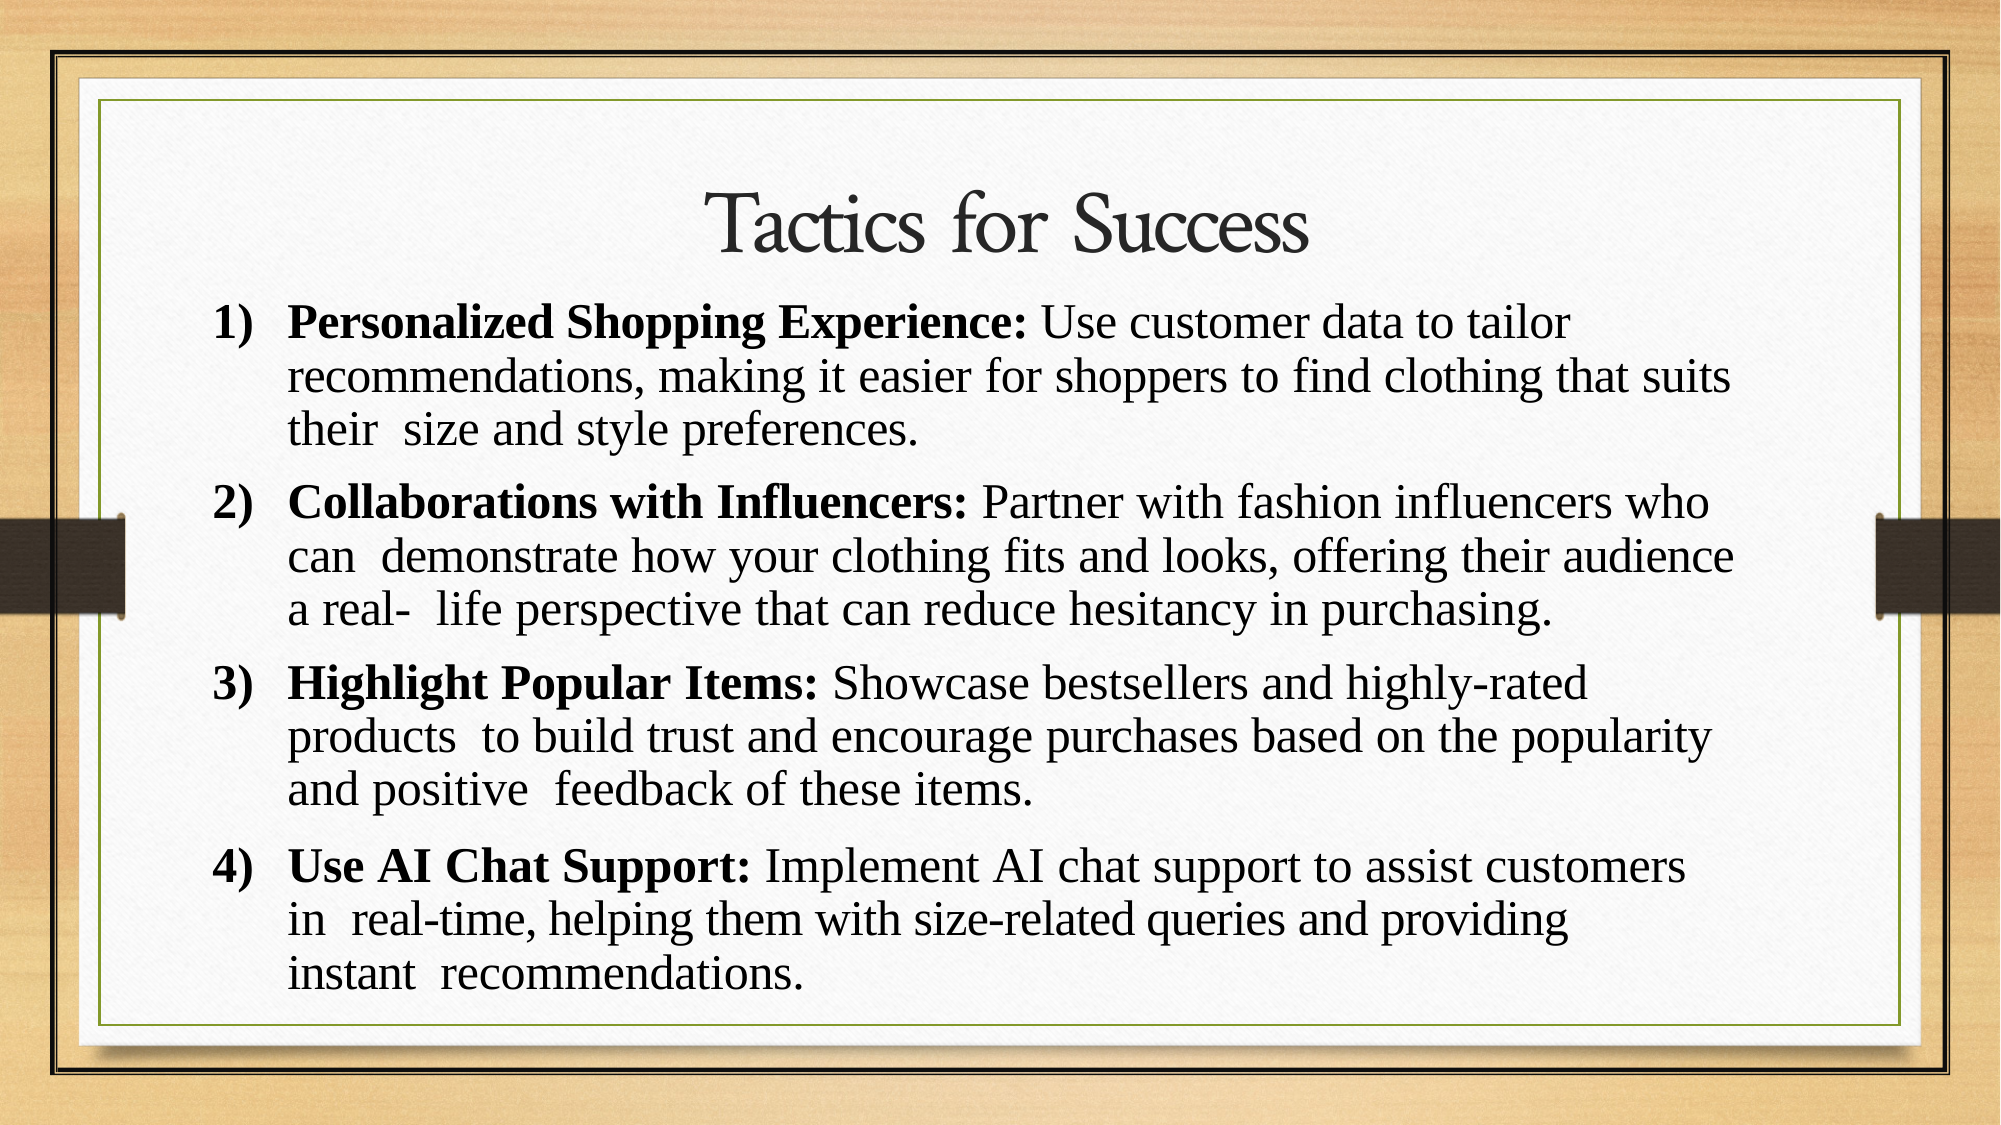

# Tactics for Success
Personalized Shopping Experience: Use customer data to tailor  recommendations, making it easier for shoppers to find clothing that suits their  size and style preferences.
Collaborations with Influencers: Partner with fashion influencers who can  demonstrate how your clothing fits and looks, offering their audience a real-  life perspective that can reduce hesitancy in purchasing.
Highlight Popular Items: Showcase bestsellers and highly-rated products  to build trust and encourage purchases based on the popularity and positive  feedback of these items.
Use AI Chat Support: Implement AI chat support to assist customers in  real-time, helping them with size-related queries and providing instant  recommendations.